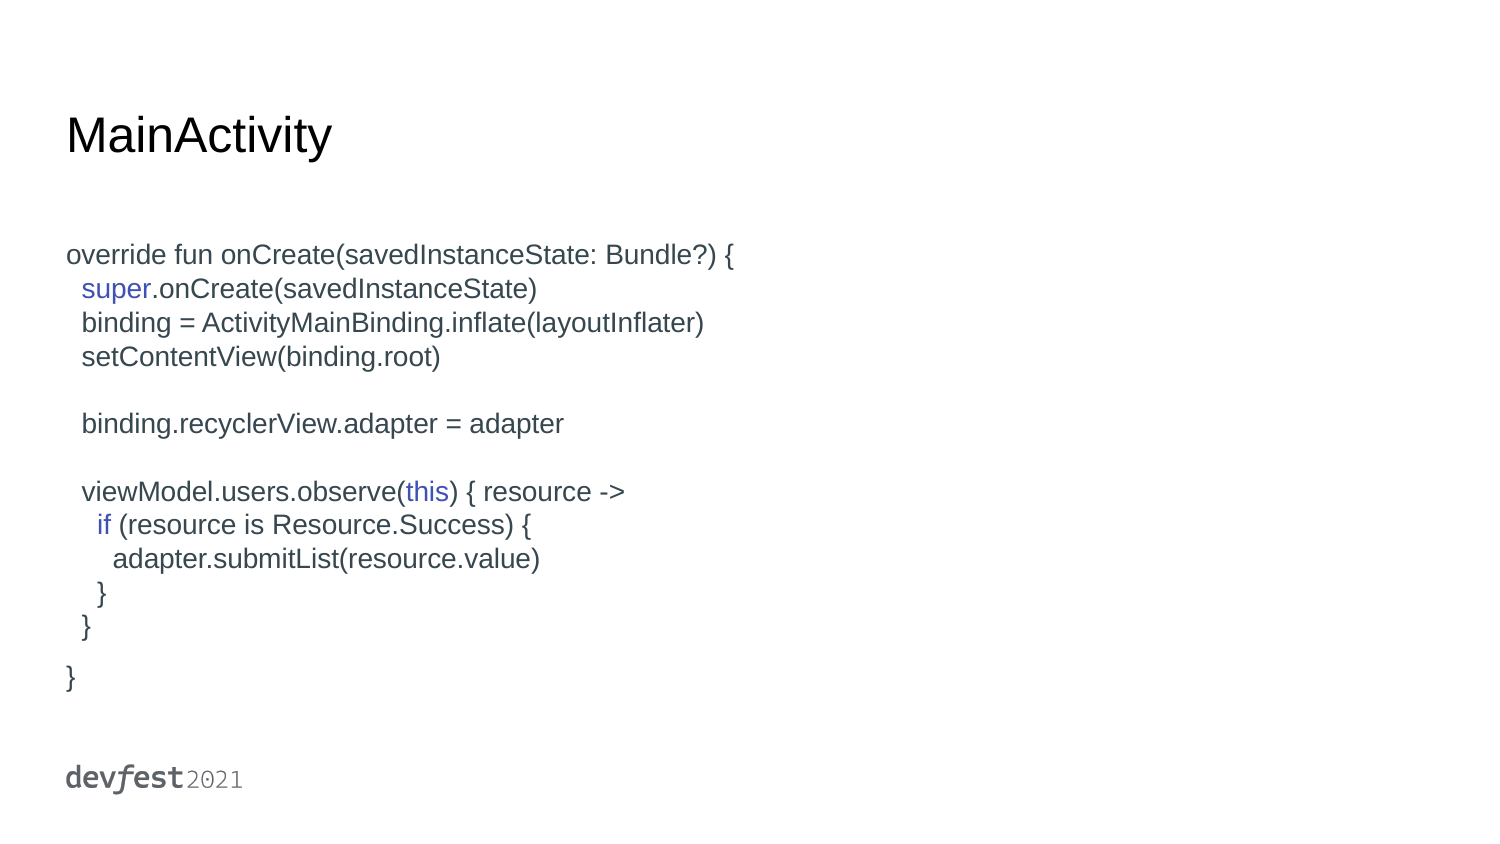

# MainActivity
override fun onCreate(savedInstanceState: Bundle?) {
  super.onCreate(savedInstanceState)
  binding = ActivityMainBinding.inflate(layoutInflater)
  setContentView(binding.root)

  binding.recyclerView.adapter = adapter

  viewModel.users.observe(this) { resource ->
    if (resource is Resource.Success) {
      adapter.submitList(resource.value)
    }
  }
}